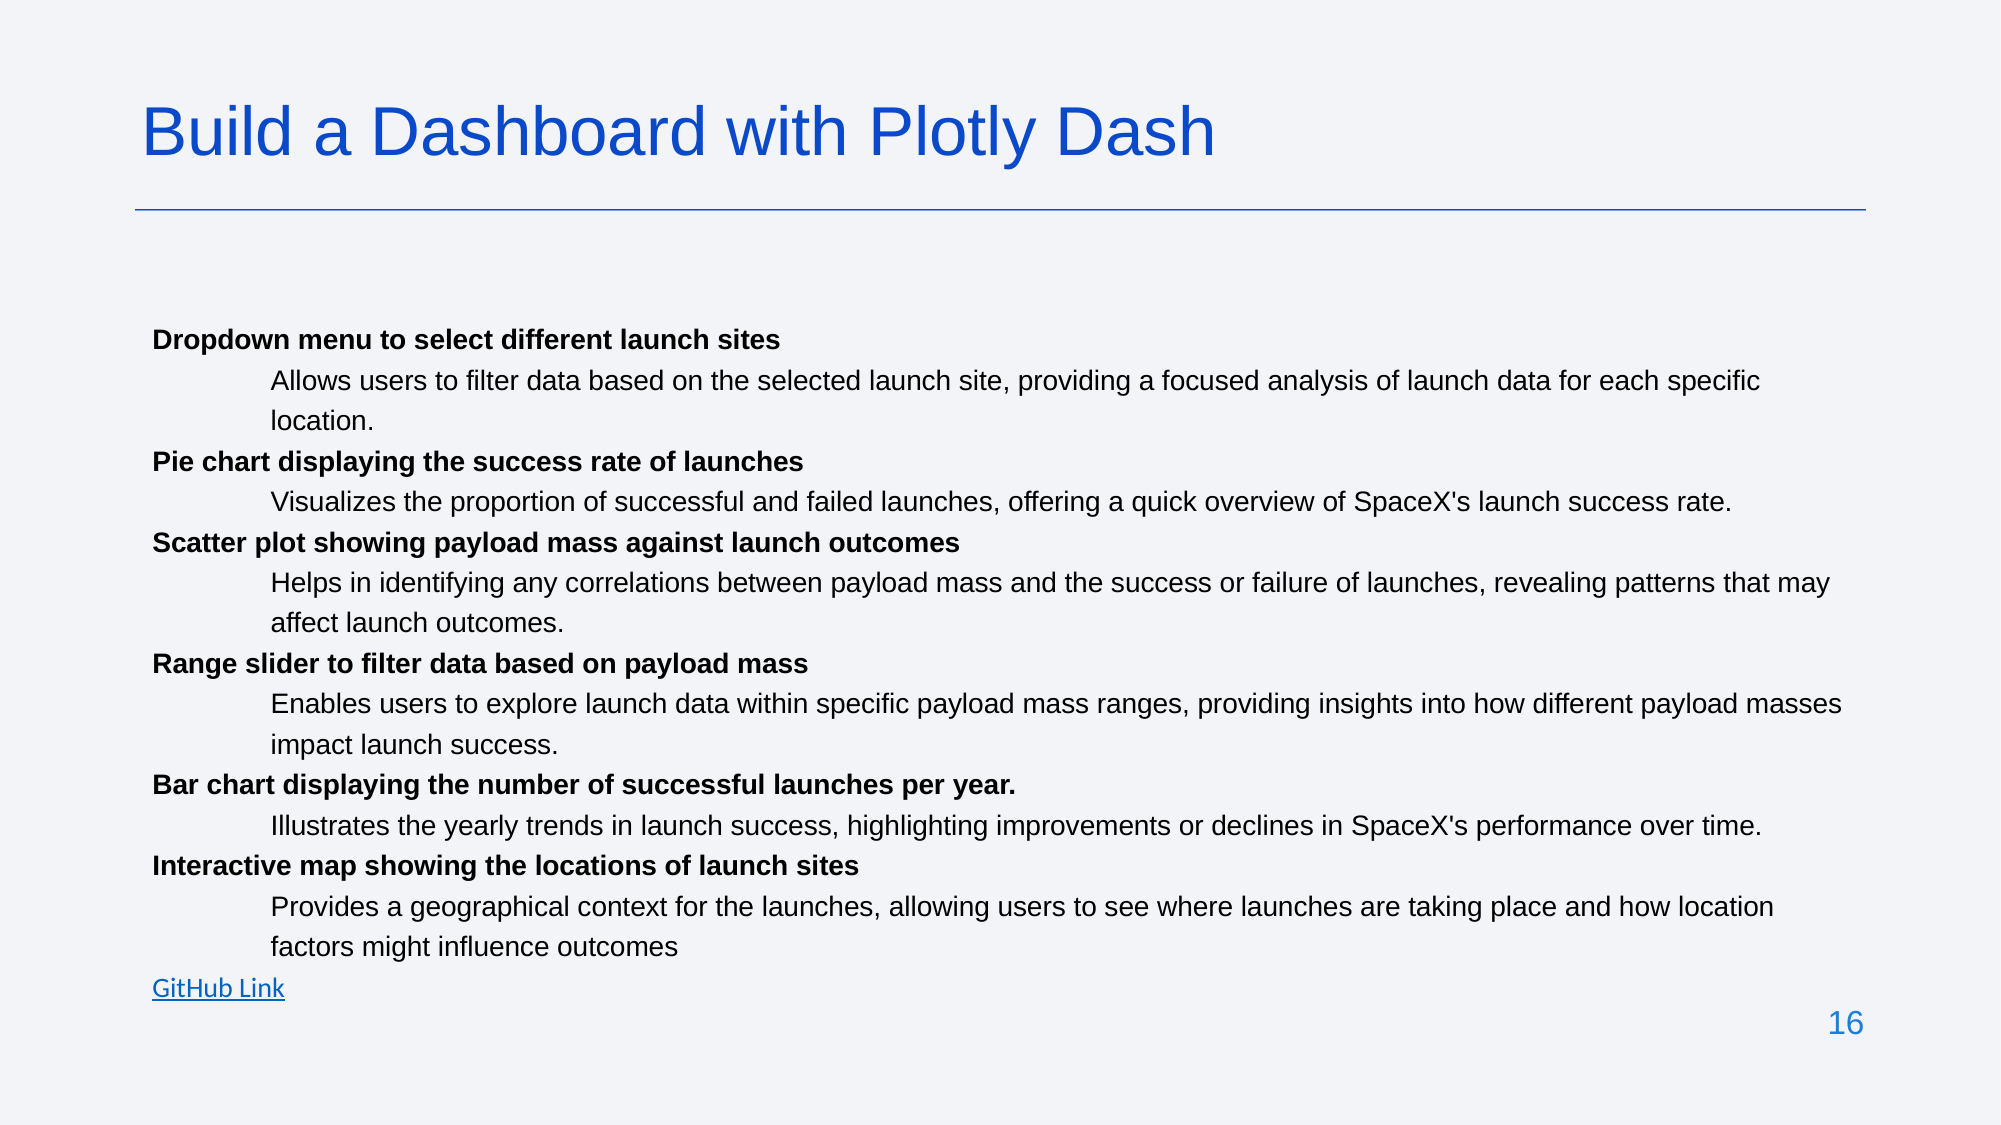

Build a Dashboard with Plotly Dash
Dropdown menu to select different launch sites
Allows users to filter data based on the selected launch site, providing a focused analysis of launch data for each specific location.
Pie chart displaying the success rate of launches
Visualizes the proportion of successful and failed launches, offering a quick overview of SpaceX's launch success rate.
Scatter plot showing payload mass against launch outcomes
Helps in identifying any correlations between payload mass and the success or failure of launches, revealing patterns that may affect launch outcomes.
Range slider to filter data based on payload mass
Enables users to explore launch data within specific payload mass ranges, providing insights into how different payload masses impact launch success.
Bar chart displaying the number of successful launches per year.
Illustrates the yearly trends in launch success, highlighting improvements or declines in SpaceX's performance over time.
Interactive map showing the locations of launch sites
Provides a geographical context for the launches, allowing users to see where launches are taking place and how location factors might influence outcomes
GitHub Link

16